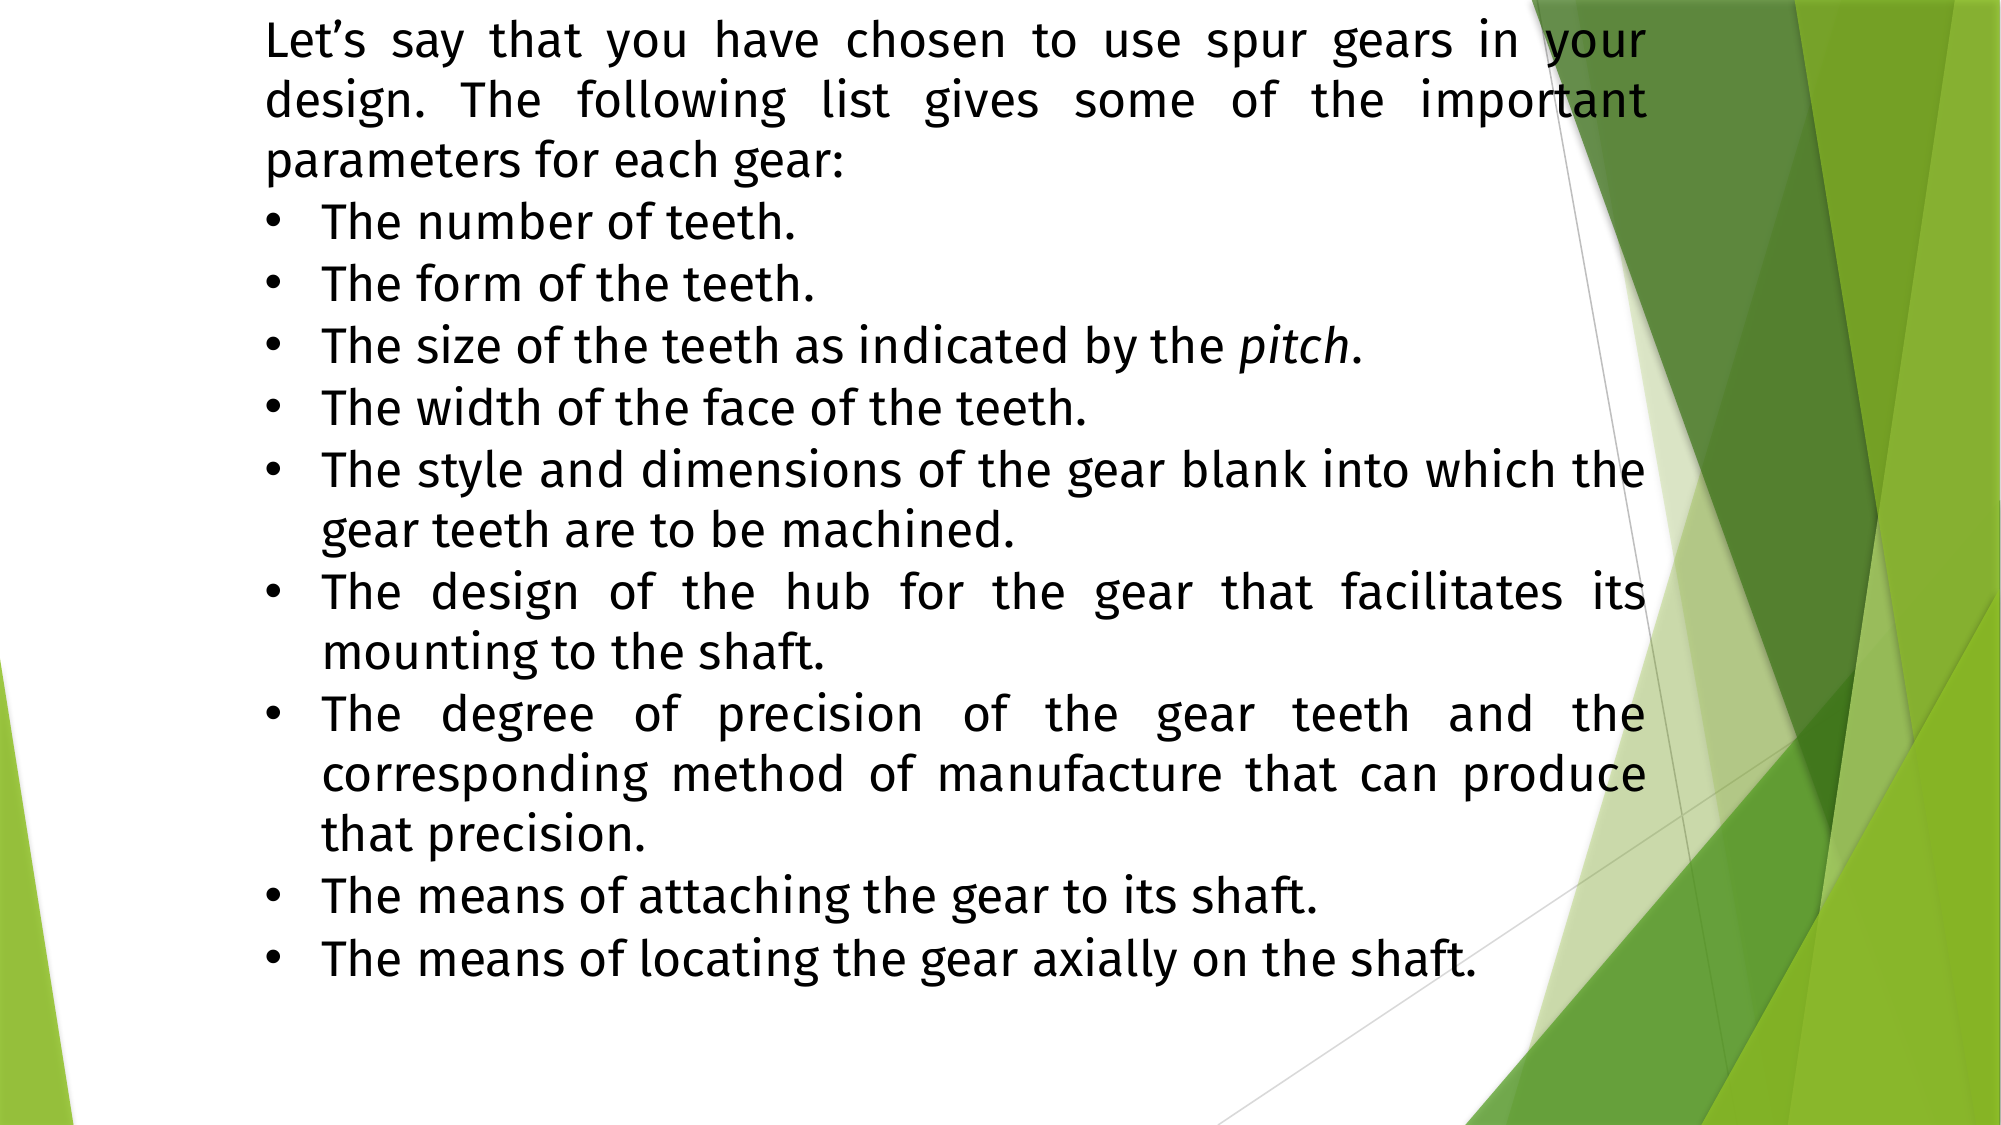

Let’s say that you have chosen to use spur gears in your design. The following list gives some of the important parameters for each gear:
The number of teeth.
The form of the teeth.
The size of the teeth as indicated by the pitch.
The width of the face of the teeth.
The style and dimensions of the gear blank into which the gear teeth are to be machined.
The design of the hub for the gear that facilitates its mounting to the shaft.
The degree of precision of the gear teeth and the corresponding method of manufacture that can produce that precision.
The means of attaching the gear to its shaft.
The means of locating the gear axially on the shaft.